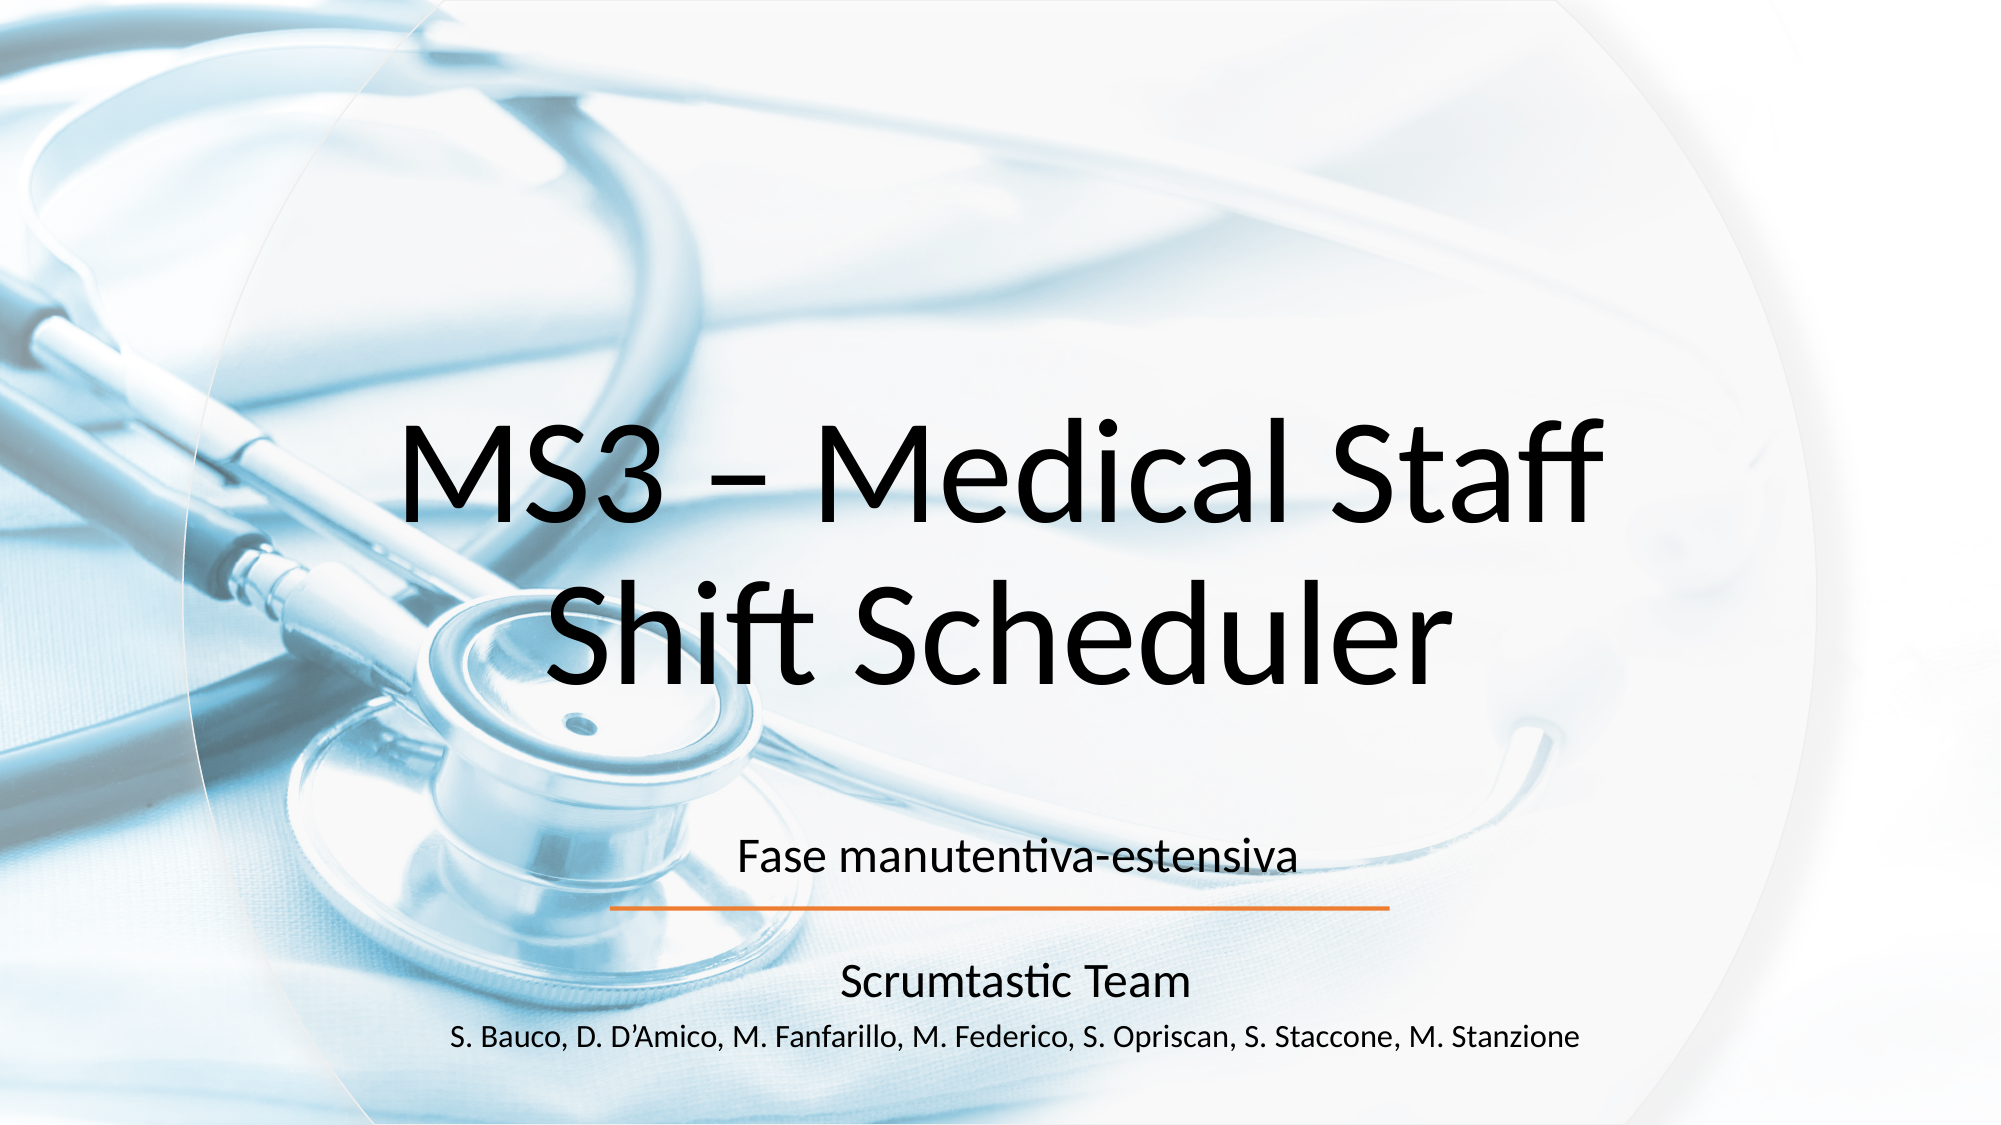

# MS3 – Medical Staff Shift Scheduler
Fase manutentiva-estensiva

Scrumtastic Team
S. Bauco, D. D’Amico, M. Fanfarillo, M. Federico, S. Opriscan, S. Staccone, M. Stanzione